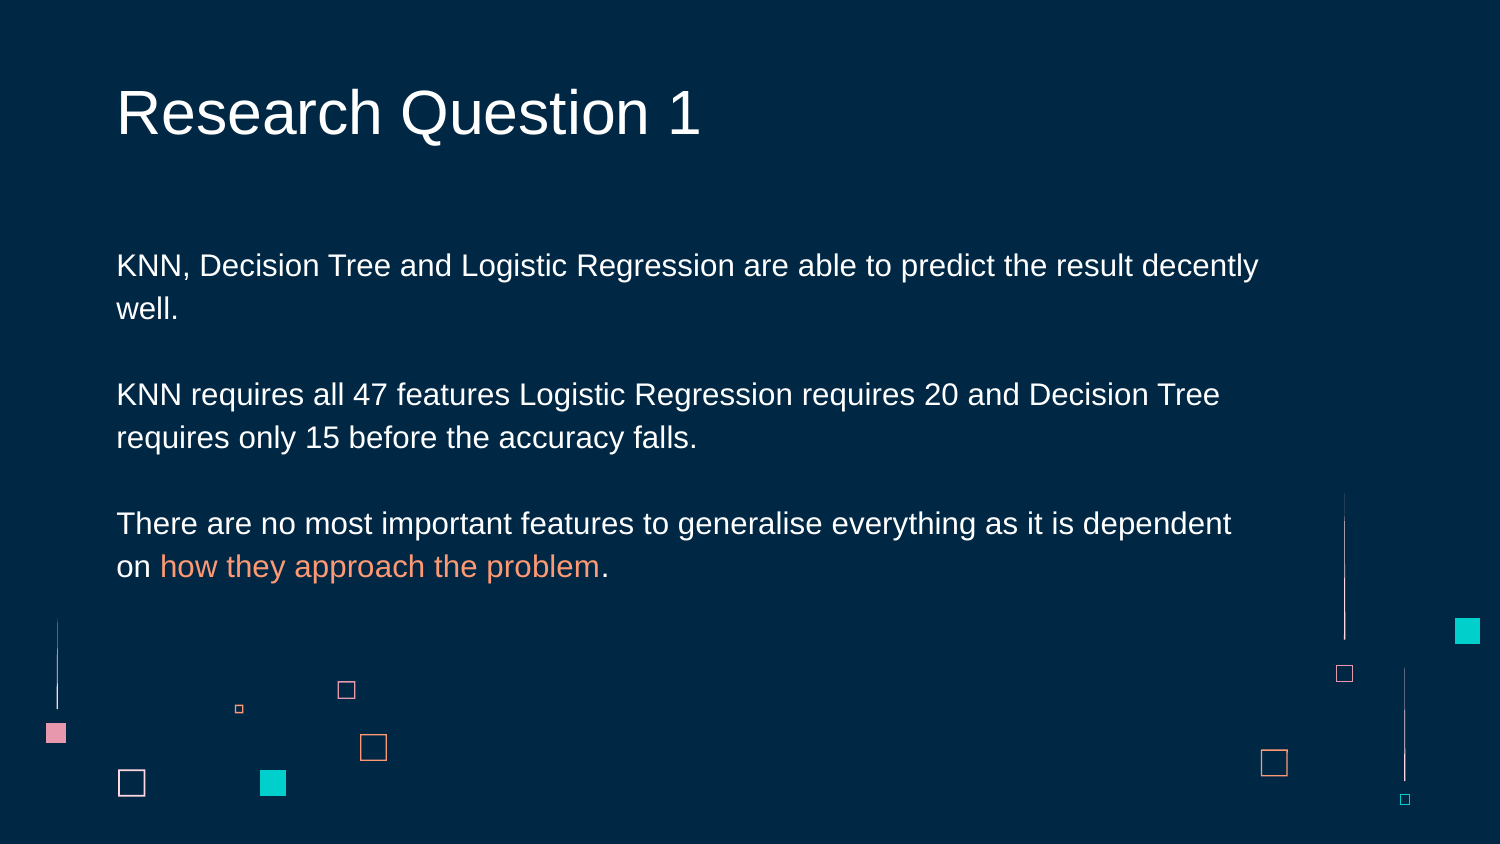

# Research Question 1
KNN, Decision Tree and Logistic Regression are able to predict the result decently well.

KNN requires all 47 features Logistic Regression requires 20 and Decision Tree requires only 15 before the accuracy falls.

There are no most important features to generalise everything as it is dependent on how they approach the problem.